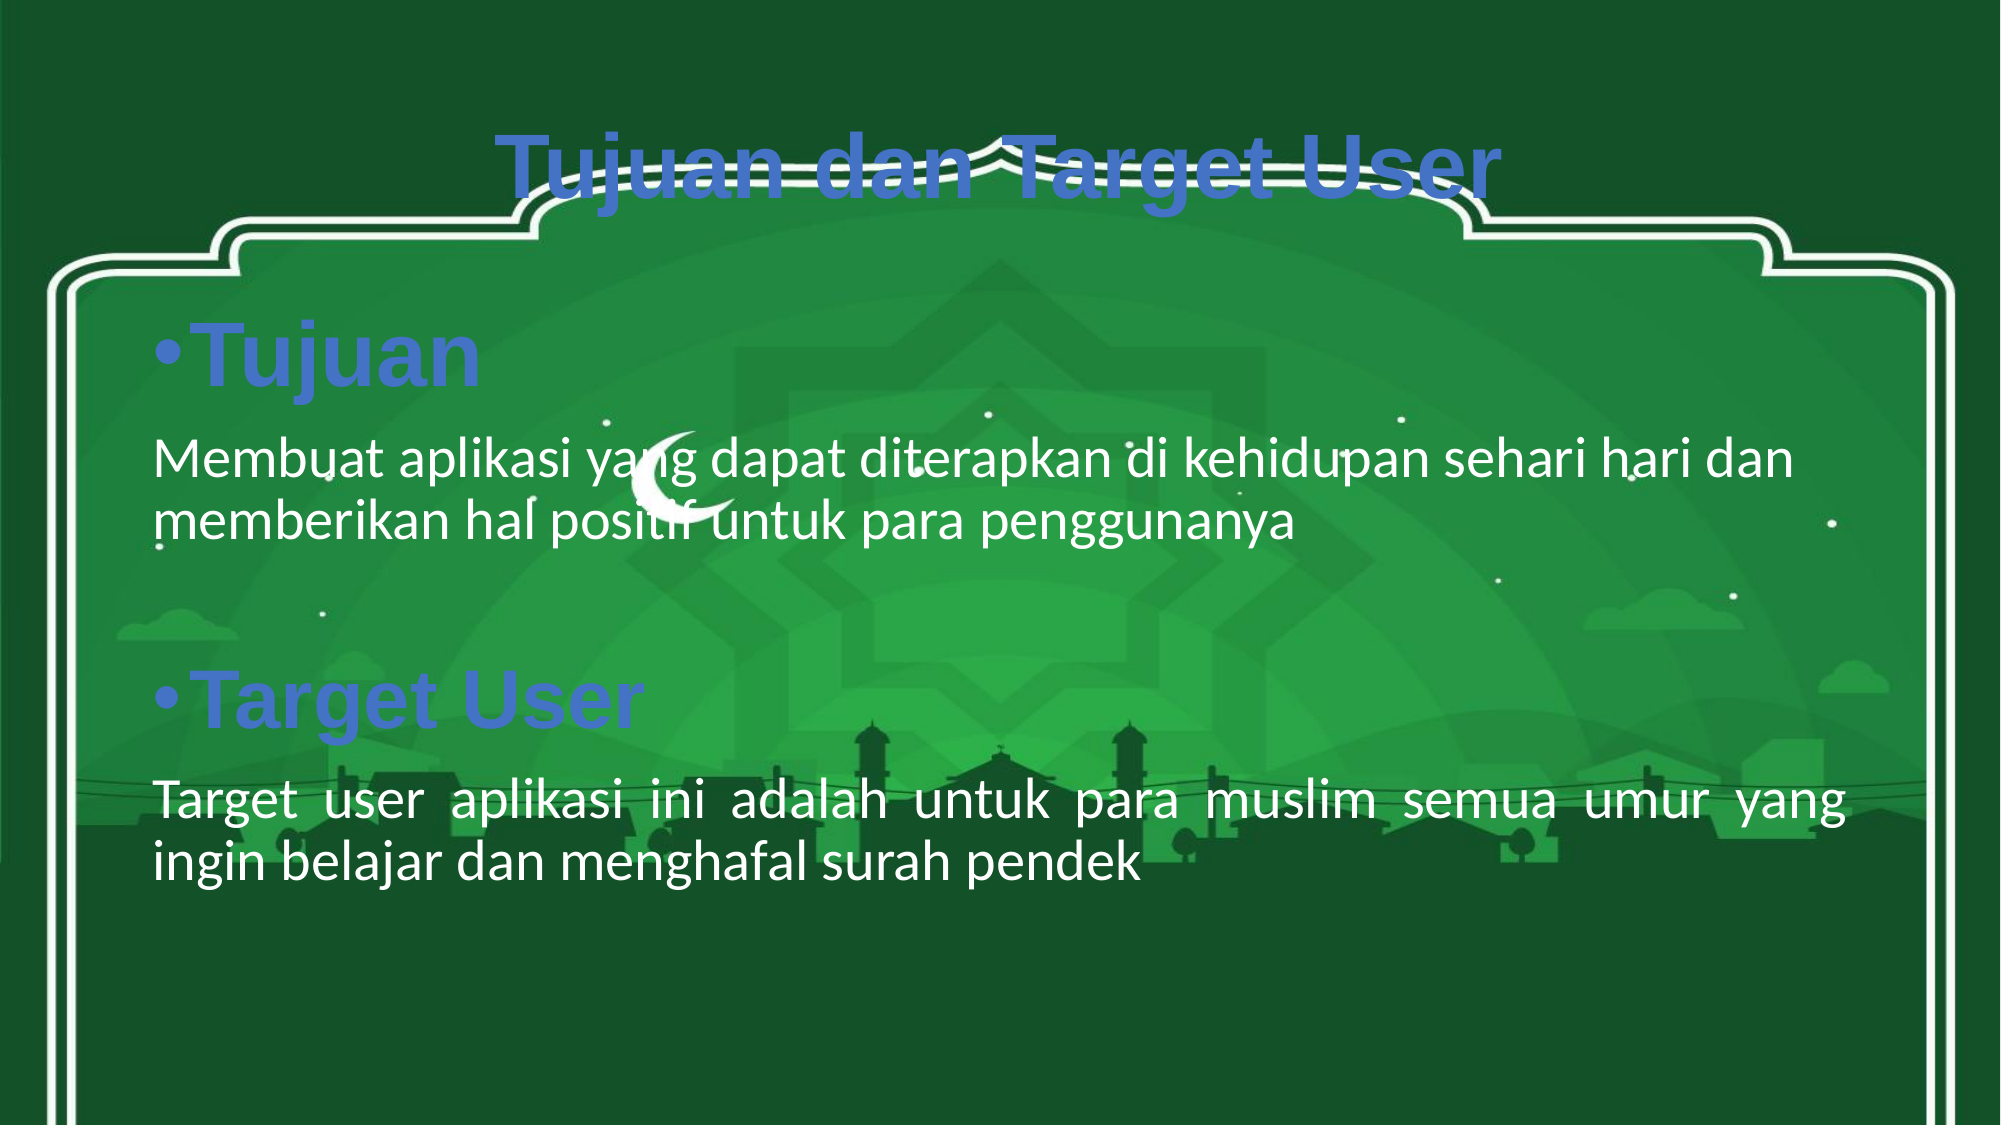

# Tujuan dan Target User
Tujuan
Membuat aplikasi yang dapat diterapkan di kehidupan sehari hari dan memberikan hal positif untuk para penggunanya

Target User
Target user aplikasi ini adalah untuk para muslim semua umur yang ingin belajar dan menghafal surah pendek